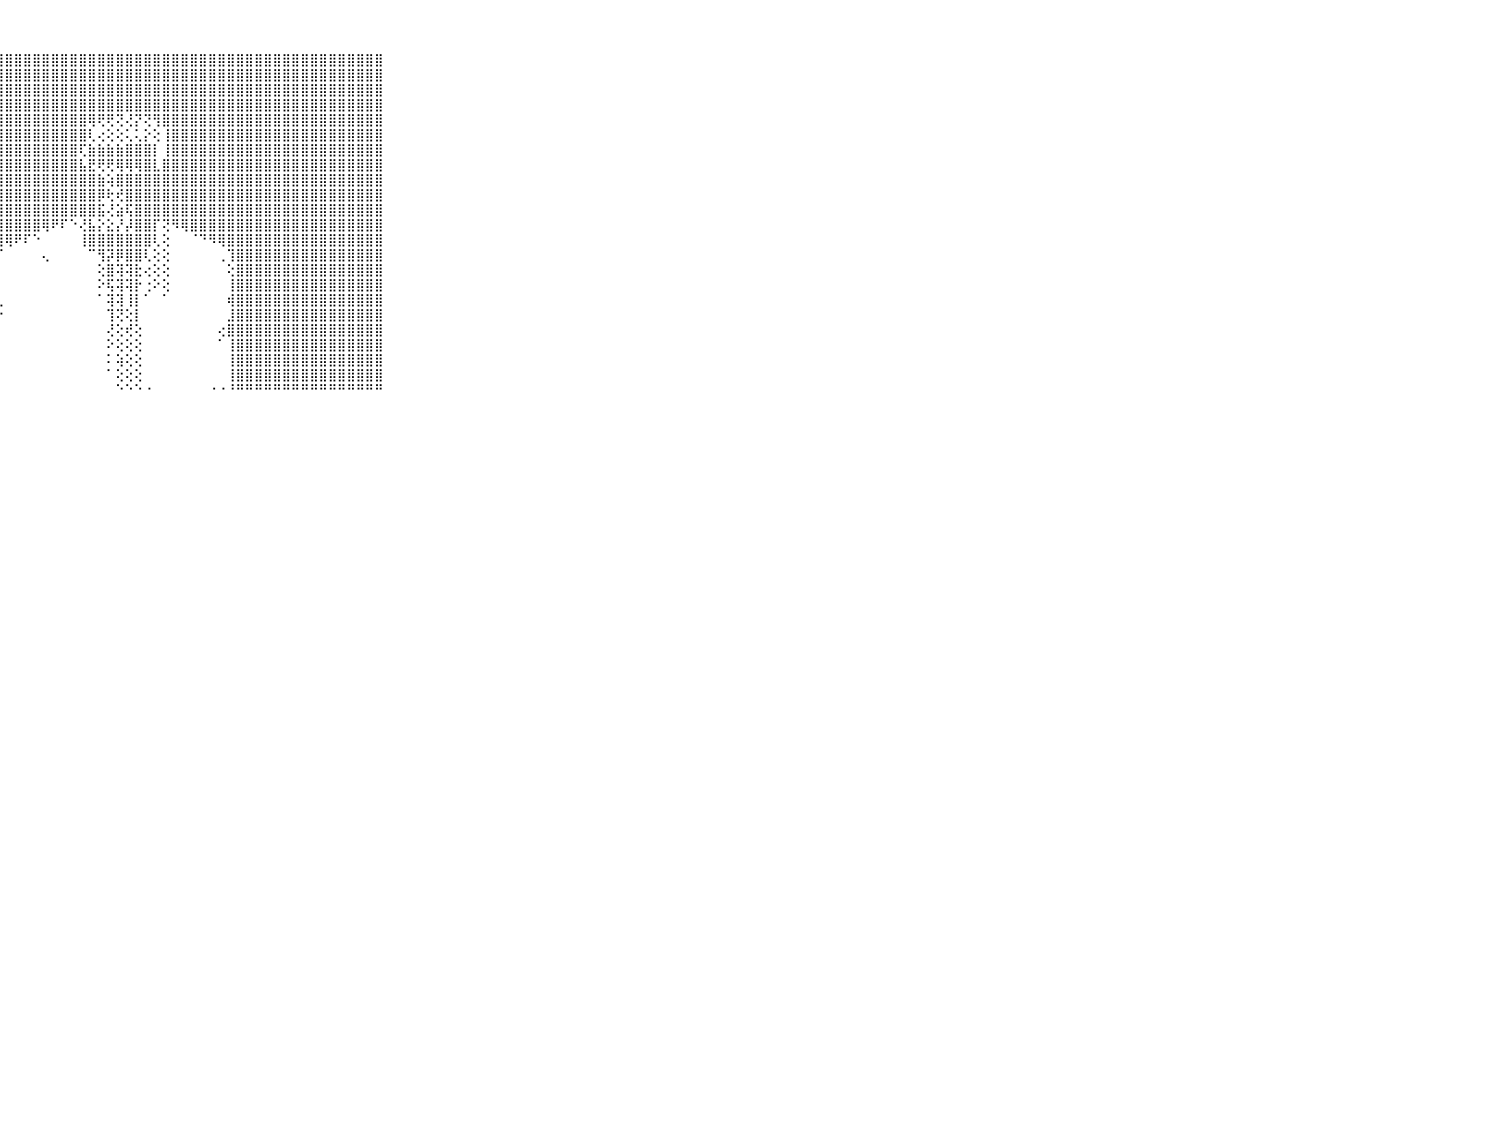

⠀⠀⠀⠀⠀⠀⠀⠀⠀⠀⠀⣿⣿⣿⣿⣿⣿⣿⣿⣿⣿⣿⣿⣿⣿⣿⣿⣿⣿⣿⣿⣿⣿⣿⣿⣿⣿⣿⣿⣿⣿⣿⣿⣿⣿⣿⣿⣿⣿⣿⣿⣿⣿⣿⣿⣿⣿⣿⣿⣿⣿⣿⣿⣿⣿⣿⣿⣿⣿⠀⠀⠀⠀⠀⠀⠀⠀⠀⠀⠀⠀
⠀⠀⠀⠀⠀⠀⠀⠀⠀⠀⠀⣿⣿⣿⣿⣿⣿⣿⣿⣿⣿⣿⣿⣿⣿⣿⣿⣿⣿⣿⣿⣿⣿⣿⣿⣿⣿⣿⣿⣿⣿⣿⣿⣿⣿⣿⣿⣿⣿⣿⣿⣿⣿⣿⣿⣿⣿⣿⣿⣿⣿⣿⣿⣿⣿⣿⣿⣿⣿⠀⠀⠀⠀⠀⠀⠀⠀⠀⠀⠀⠀
⠀⠀⠀⠀⠀⠀⠀⠀⠀⠀⠀⣿⣿⣿⣿⣿⣿⣿⣿⣿⣿⣿⣿⣿⣿⣿⣿⣿⣿⣿⣿⣿⣿⣿⣿⣿⣿⣿⣿⣿⣿⣿⣿⣿⣿⣿⣿⣿⣿⣿⣿⣿⣿⣿⣿⣿⣿⣿⣿⣿⣿⣿⣿⣿⣿⣿⣿⣿⣿⠀⠀⠀⠀⠀⠀⠀⠀⠀⠀⠀⠀
⠀⠀⠀⠀⠀⠀⠀⠀⠀⠀⠀⣿⣿⣿⣿⣿⣿⣿⣿⣿⣿⣿⣿⣿⣿⣿⣿⣿⣿⣿⣿⣿⣿⣿⣿⣿⣿⣿⣿⣿⣿⣿⣿⣿⣿⣿⣿⣿⣿⣿⣿⣿⣿⣿⣿⣿⣿⣿⣿⣿⣿⣿⣿⣿⣿⣿⣿⣿⣿⠀⠀⠀⠀⠀⠀⠀⠀⠀⠀⠀⠀
⠀⠀⠀⠀⠀⠀⠀⠀⠀⠀⠀⣿⣿⣿⣿⣿⣿⣿⣿⣿⣿⣿⣿⣿⣿⣿⣿⣿⣿⣿⣿⣿⣿⣿⣿⣿⣿⢿⢟⢟⢝⢜⡝⢝⢻⣿⣿⣿⣿⣿⣿⣿⣿⣿⣿⣿⣿⣿⣿⣿⣿⣿⣿⣿⣿⣿⣿⣿⣿⠀⠀⠀⠀⠀⠀⠀⠀⠀⠀⠀⠀
⠀⠀⠀⠀⠀⠀⠀⠀⠀⠀⠀⣿⣿⣿⣿⣿⣿⣿⣿⣿⣿⣿⣿⣿⣿⣿⣿⣿⣿⣿⣿⣿⣿⣿⣿⣿⣿⢇⢔⢕⢕⢅⢅⡕⢕⢸⣿⣿⣿⣿⣿⣿⣿⣿⣿⣿⣿⣿⣿⣿⣿⣿⣿⣿⣿⣿⣿⣿⣿⠀⠀⠀⠀⠀⠀⠀⠀⠀⠀⠀⠀
⠀⠀⠀⠀⠀⠀⠀⠀⠀⠀⠀⣿⣿⣿⣿⣿⣿⣿⣿⣿⣿⣿⣿⣿⣿⣿⣿⣿⣿⣿⣿⣿⣿⣿⣿⣿⢏⣷⣷⣷⣷⣿⣿⣿⡇⢸⣿⣿⣿⣿⣿⣿⣿⣿⣿⣿⣿⣿⣿⣿⣿⣿⣿⣿⣿⣿⣿⣿⣿⠀⠀⠀⠀⠀⠀⠀⠀⠀⠀⠀⠀
⠀⠀⠀⠀⠀⠀⠀⠀⠀⠀⠀⣿⣿⣿⣿⣿⣿⣿⣿⣿⣿⣿⣿⣿⣿⣿⣿⣿⣿⣿⣿⣿⣿⣿⣿⣿⣧⣟⢟⢟⢿⢿⢿⣿⣇⣿⣿⣿⣿⣿⣿⣿⣿⣿⣿⣿⣿⣿⣿⣿⣿⣿⣿⣿⣿⣿⣿⣿⣿⠀⠀⠀⠀⠀⠀⠀⠀⠀⠀⠀⠀
⠀⠀⠀⠀⠀⠀⠀⠀⠀⠀⠀⣿⣿⣿⣿⣿⣿⣿⣿⣿⣿⣿⣿⣿⣿⣿⣿⣿⣿⣿⣿⣿⣿⣿⣿⣿⣿⣿⣷⢵⣿⣿⣿⣿⣿⣿⣿⣿⣿⣿⣿⣿⣿⣿⣿⣿⣿⣿⣿⣿⣿⣿⣿⣿⣿⣿⣿⣿⣿⠀⠀⠀⠀⠀⠀⠀⠀⠀⠀⠀⠀
⠀⠀⠀⠀⠀⠀⠀⠀⠀⠀⠀⣿⣿⣿⣿⣿⣿⣿⣿⣿⣿⣿⣿⣿⣿⣿⣿⣿⣿⣿⣿⣿⣿⣿⣿⣿⣿⣿⡿⢗⢞⣿⣿⣿⣿⣿⣿⣿⣿⣿⣿⣿⣿⣿⣿⣿⣿⣿⣿⣿⣿⣿⣿⣿⣿⣿⣿⣿⣿⠀⠀⠀⠀⠀⠀⠀⠀⠀⠀⠀⠀
⠀⠀⠀⠀⠀⠀⠀⠀⠀⠀⠀⣿⣿⣿⣿⣿⣿⣿⣿⣿⣿⣿⣿⣿⣿⣿⣿⣿⣿⣿⣿⣿⣿⣿⣿⣿⣿⣿⣯⢜⣵⢯⣿⣿⣿⣿⣿⣿⣿⣿⣿⣿⣿⣿⣿⣿⣿⣿⣿⣿⣿⣿⣿⣿⣿⣿⣿⣿⣿⠀⠀⠀⠀⠀⠀⠀⠀⠀⠀⠀⠀
⠀⠀⠀⠀⠀⠀⠀⠀⠀⠀⠀⣿⣿⣿⣿⣿⣿⣿⣿⣿⣿⣿⣿⣿⣿⣿⣿⣿⣿⣿⣿⣿⢿⠟⠏⠑⢜⣧⡕⣕⡜⡼⣿⣿⡏⢝⠻⢿⣿⣿⣿⣿⣿⣿⣿⣿⣿⣿⣿⣿⣿⣿⣿⣿⣿⣿⣿⣿⣿⠀⠀⠀⠀⠀⠀⠀⠀⠀⠀⠀⠀
⠀⠀⠀⠀⠀⠀⠀⠀⠀⠀⠀⣿⣿⣿⣿⣿⣿⣿⣿⣿⣿⣿⣿⣿⣿⣿⣿⣿⢿⠟⠏⠑⠀⠀⠀⠀⢸⣿⣿⣿⣿⣿⣿⣿⢇⢕⠀⠀⠈⠙⠻⢿⣿⣿⣿⣿⣿⣿⣿⣿⣿⣿⣿⣿⣿⣿⣿⣿⣿⠀⠀⠀⠀⠀⠀⠀⠀⠀⠀⠀⠀
⠀⠀⠀⠀⠀⠀⠀⠀⠀⠀⠀⣿⣿⣿⣿⣿⣿⣿⣿⣿⣿⣿⣿⣿⣿⣿⣿⡏⠀⠀⠀⠀⢄⠀⠀⠀⠀⠉⢻⡽⡿⣿⣿⢇⢕⢕⠀⠀⠀⠀⠀⢀⢹⣿⣿⣿⣿⣿⣿⣿⣿⣿⣿⣿⣿⣿⣿⣿⣿⠀⠀⠀⠀⠀⠀⠀⠀⠀⠀⠀⠀
⠀⠀⠀⠀⠀⠀⠀⠀⠀⠀⠀⣿⣿⣿⣿⣿⣿⣿⣿⣿⣿⣿⣿⣿⣿⣿⣿⡇⠀⠀⠀⠀⠀⠀⠀⠀⠀⠀⢕⣿⢽⢽⣗⢔⢕⢕⠀⠀⠀⠀⠀⠀⢕⣿⣿⣿⣿⣿⣿⣿⣿⣿⣿⣿⣿⣿⣿⣿⣿⠀⠀⠀⠀⠀⠀⠀⠀⠀⠀⠀⠀
⠀⠀⠀⠀⠀⠀⠀⠀⠀⠀⠀⣿⣿⣿⣿⣿⣿⣿⣿⣿⣿⣿⣿⣿⣿⣿⣿⡇⠀⠀⠀⠀⠀⠀⠀⠀⠀⠀⠕⢯⢽⢽⡗⢐⠕⢕⠀⠀⠀⠀⠀⠀⢸⣿⣿⣿⣿⣿⣿⣿⣿⣿⣿⣿⣿⣿⣿⣿⣿⠀⠀⠀⠀⠀⠀⠀⠀⠀⠀⠀⠀
⠀⠀⠀⠀⠀⠀⠀⠀⠀⠀⠀⣿⣿⣿⣿⣿⣿⣿⣿⣿⣿⣿⣿⣿⣿⣿⣿⢇⠀⠀⠀⠀⠀⠀⠀⠀⠀⠀⠁⢽⢽⢸⡇⠁⠀⠁⠀⠀⠀⠀⠀⠀⢾⣿⣿⣿⣿⣿⣿⣿⣿⣿⣿⣿⣿⣿⣿⣿⣿⠀⠀⠀⠀⠀⠀⠀⠀⠀⠀⠀⠀
⠀⠀⠀⠀⠀⠀⠀⠀⠀⠀⠀⣿⣿⣿⣿⣿⣿⣿⣿⣿⣿⣿⣿⣿⣿⣿⡏⠑⠀⠀⠀⠀⠀⠀⠀⠀⠀⠀⠀⢹⢝⢕⡇⠀⠀⠀⠀⠀⠀⠀⠀⠀⣸⣿⣿⣿⣿⣿⣿⣿⣿⣿⣿⣿⣿⣿⣿⣿⣿⠀⠀⠀⠀⠀⠀⠀⠀⠀⠀⠀⠀
⠀⠀⠀⠀⠀⠀⠀⠀⠀⠀⠀⣿⣿⣿⣿⣿⣿⣿⣿⣿⣿⣿⣿⣿⣿⣿⢇⠀⠀⠀⠀⠀⠀⠀⠀⠀⠀⠀⠀⢜⢕⢞⢕⠀⠀⠀⠀⠀⠀⠀⠀⢔⣿⣿⣿⣿⣿⣿⣿⣿⣿⣿⣿⣿⣿⣿⣿⣿⣿⠀⠀⠀⠀⠀⠀⠀⠀⠀⠀⠀⠀
⠀⠀⠀⠀⠀⠀⠀⠀⠀⠀⠀⣿⣿⣿⣿⣿⣿⣿⣿⣿⣿⣿⣿⣿⣿⣿⠁⠀⠀⠀⠀⠀⠀⠀⠀⠀⠀⠀⠀⠕⢕⢕⢕⠀⠀⠀⠀⠀⠀⠀⠀⠁⢸⣿⣿⣿⣿⣿⣿⣿⣿⣿⣿⣿⣿⣿⣿⣿⣿⠀⠀⠀⠀⠀⠀⠀⠀⠀⠀⠀⠀
⠀⠀⠀⠀⠀⠀⠀⠀⠀⠀⠀⣿⣿⣿⣿⣿⣿⣿⣿⣿⣿⣿⣿⣿⣿⡏⠀⠀⠀⠀⠀⠀⠀⠀⠀⠀⠀⠀⠀⠅⢵⢕⢕⠀⠀⠀⠀⠀⠀⠀⠀⠀⢸⣿⣿⣿⣿⣿⣿⣿⣿⣿⣿⣿⣿⣿⣿⣿⣿⠀⠀⠀⠀⠀⠀⠀⠀⠀⠀⠀⠀
⠀⠀⠀⠀⠀⠀⠀⠀⠀⠀⠀⣿⣿⣿⣿⣿⣿⣿⣿⣿⣿⣿⣿⣿⣿⡅⠀⠀⠀⠀⠀⠀⠀⠀⠀⠀⠀⠀⠀⠁⢕⢕⢕⠀⠀⠀⠀⠀⠀⠀⠀⠀⢸⣿⣿⣿⣿⣿⣿⣿⣿⣿⣿⣿⣿⣿⣿⣿⣿⠀⠀⠀⠀⠀⠀⠀⠀⠀⠀⠀⠀
⠀⠀⠀⠀⠀⠀⠀⠀⠀⠀⠀⠛⠛⠛⠛⠛⠛⠛⠛⠛⠛⠛⠛⠛⠛⠃⠀⠀⠀⠀⠀⠀⠀⠀⠀⠀⠀⠀⠀⠀⠑⠑⠑⠐⠀⠀⠀⠀⠀⠀⠐⠐⠘⠛⠛⠛⠛⠛⠛⠛⠛⠛⠛⠛⠛⠛⠛⠛⠛⠀⠀⠀⠀⠀⠀⠀⠀⠀⠀⠀⠀